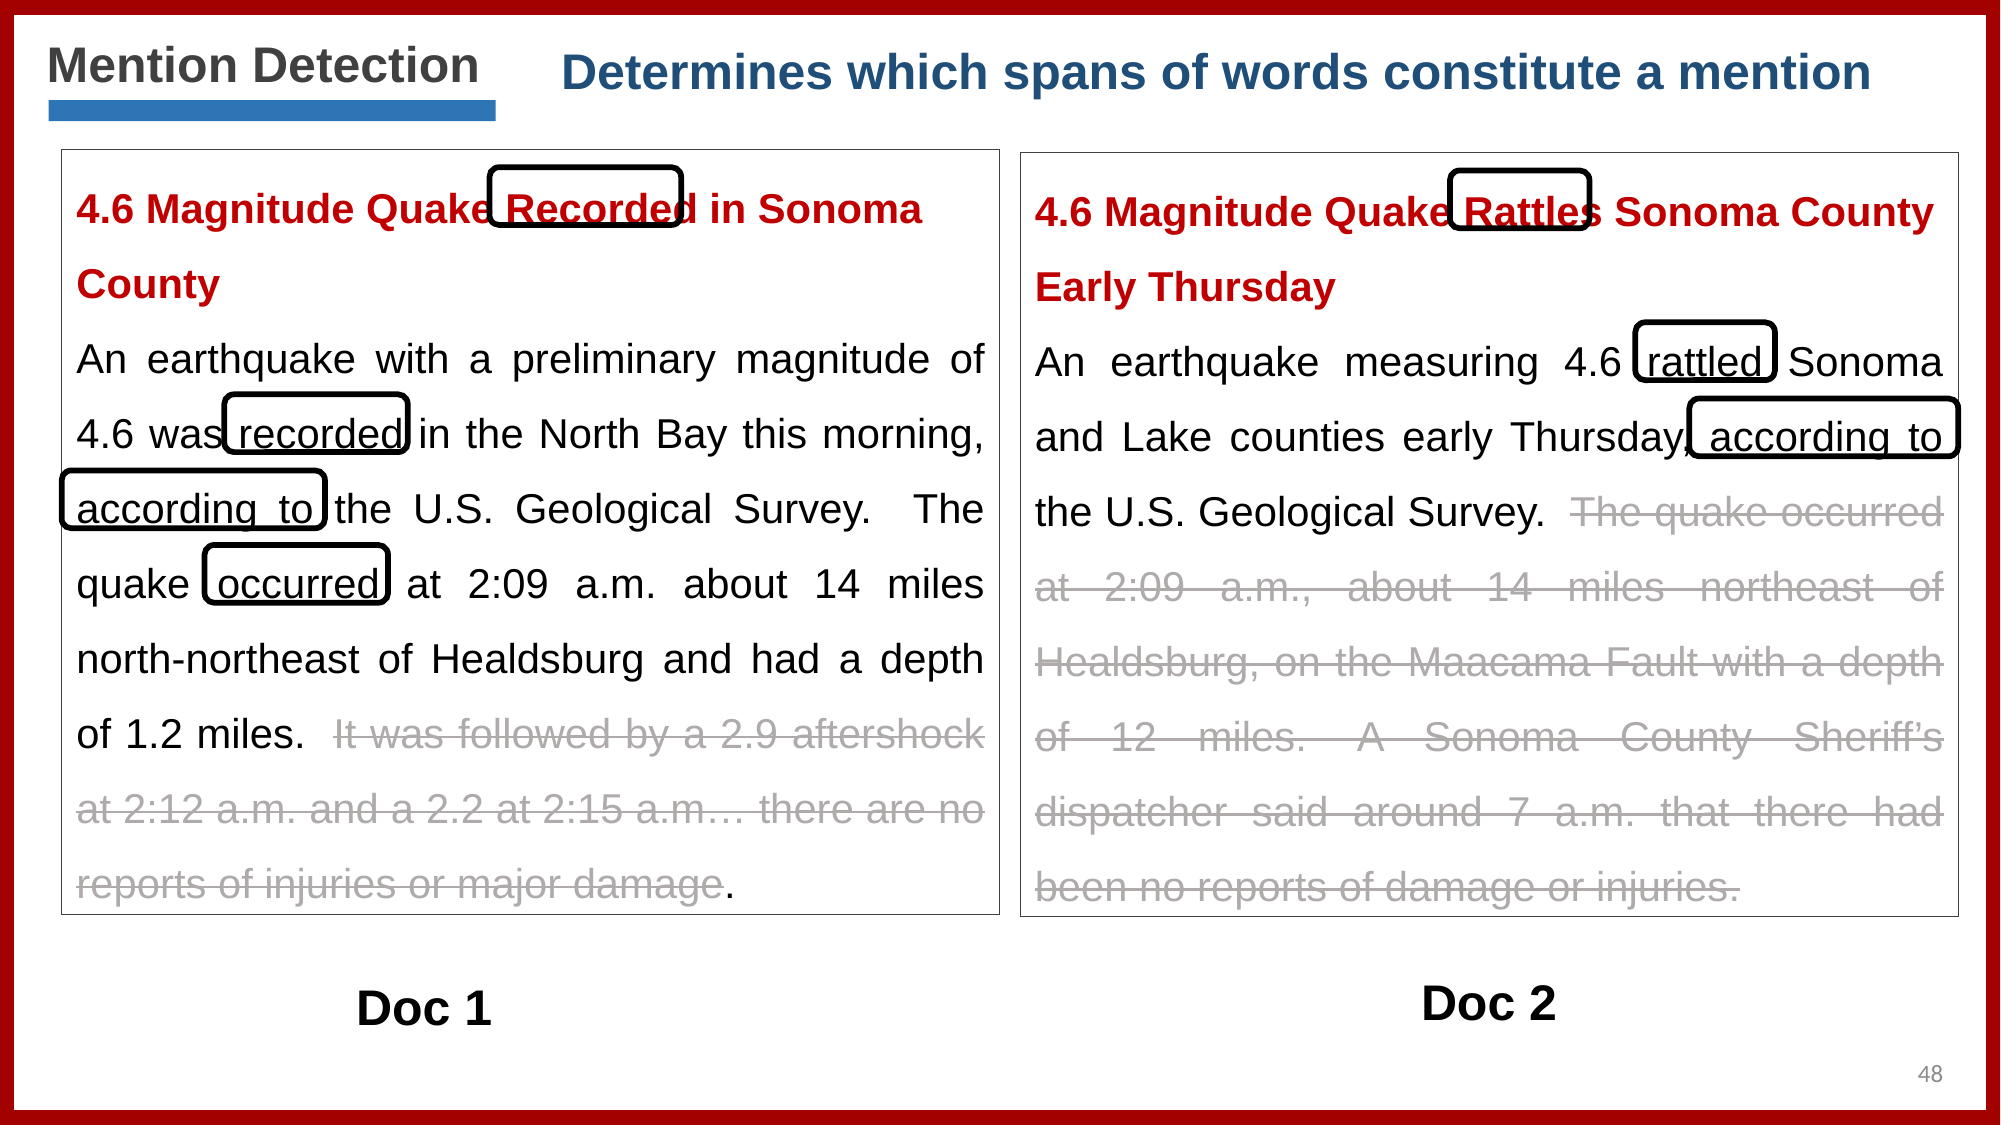

Mention Detection
Determines which spans of words constitute a mention

4.6 Magnitude Quake Recorded in Sonoma County
An earthquake with a preliminary magnitude of 4.6 was recorded in the North Bay this morning, according to the U.S. Geological Survey.  The quake occurred at 2:09 a.m. about 14 miles north-northeast of Healdsburg and had a depth of 1.2 miles.  It was followed by a 2.9 aftershock at 2:12 a.m. and a 2.2 at 2:15 a.m… there are no reports of injuries or major damage.
4.6 Magnitude Quake Rattles Sonoma County Early Thursday
An earthquake measuring 4.6 rattled Sonoma and Lake counties early Thursday, according to the U.S. Geological Survey.  The quake occurred at 2:09 a.m., about 14 miles northeast of Healdsburg, on the Maacama Fault with a depth of 12 miles.  A Sonoma County Sheriff’s dispatcher said around 7 a.m. that there had been no reports of damage or injuries.

Doc 2
Doc 1
48